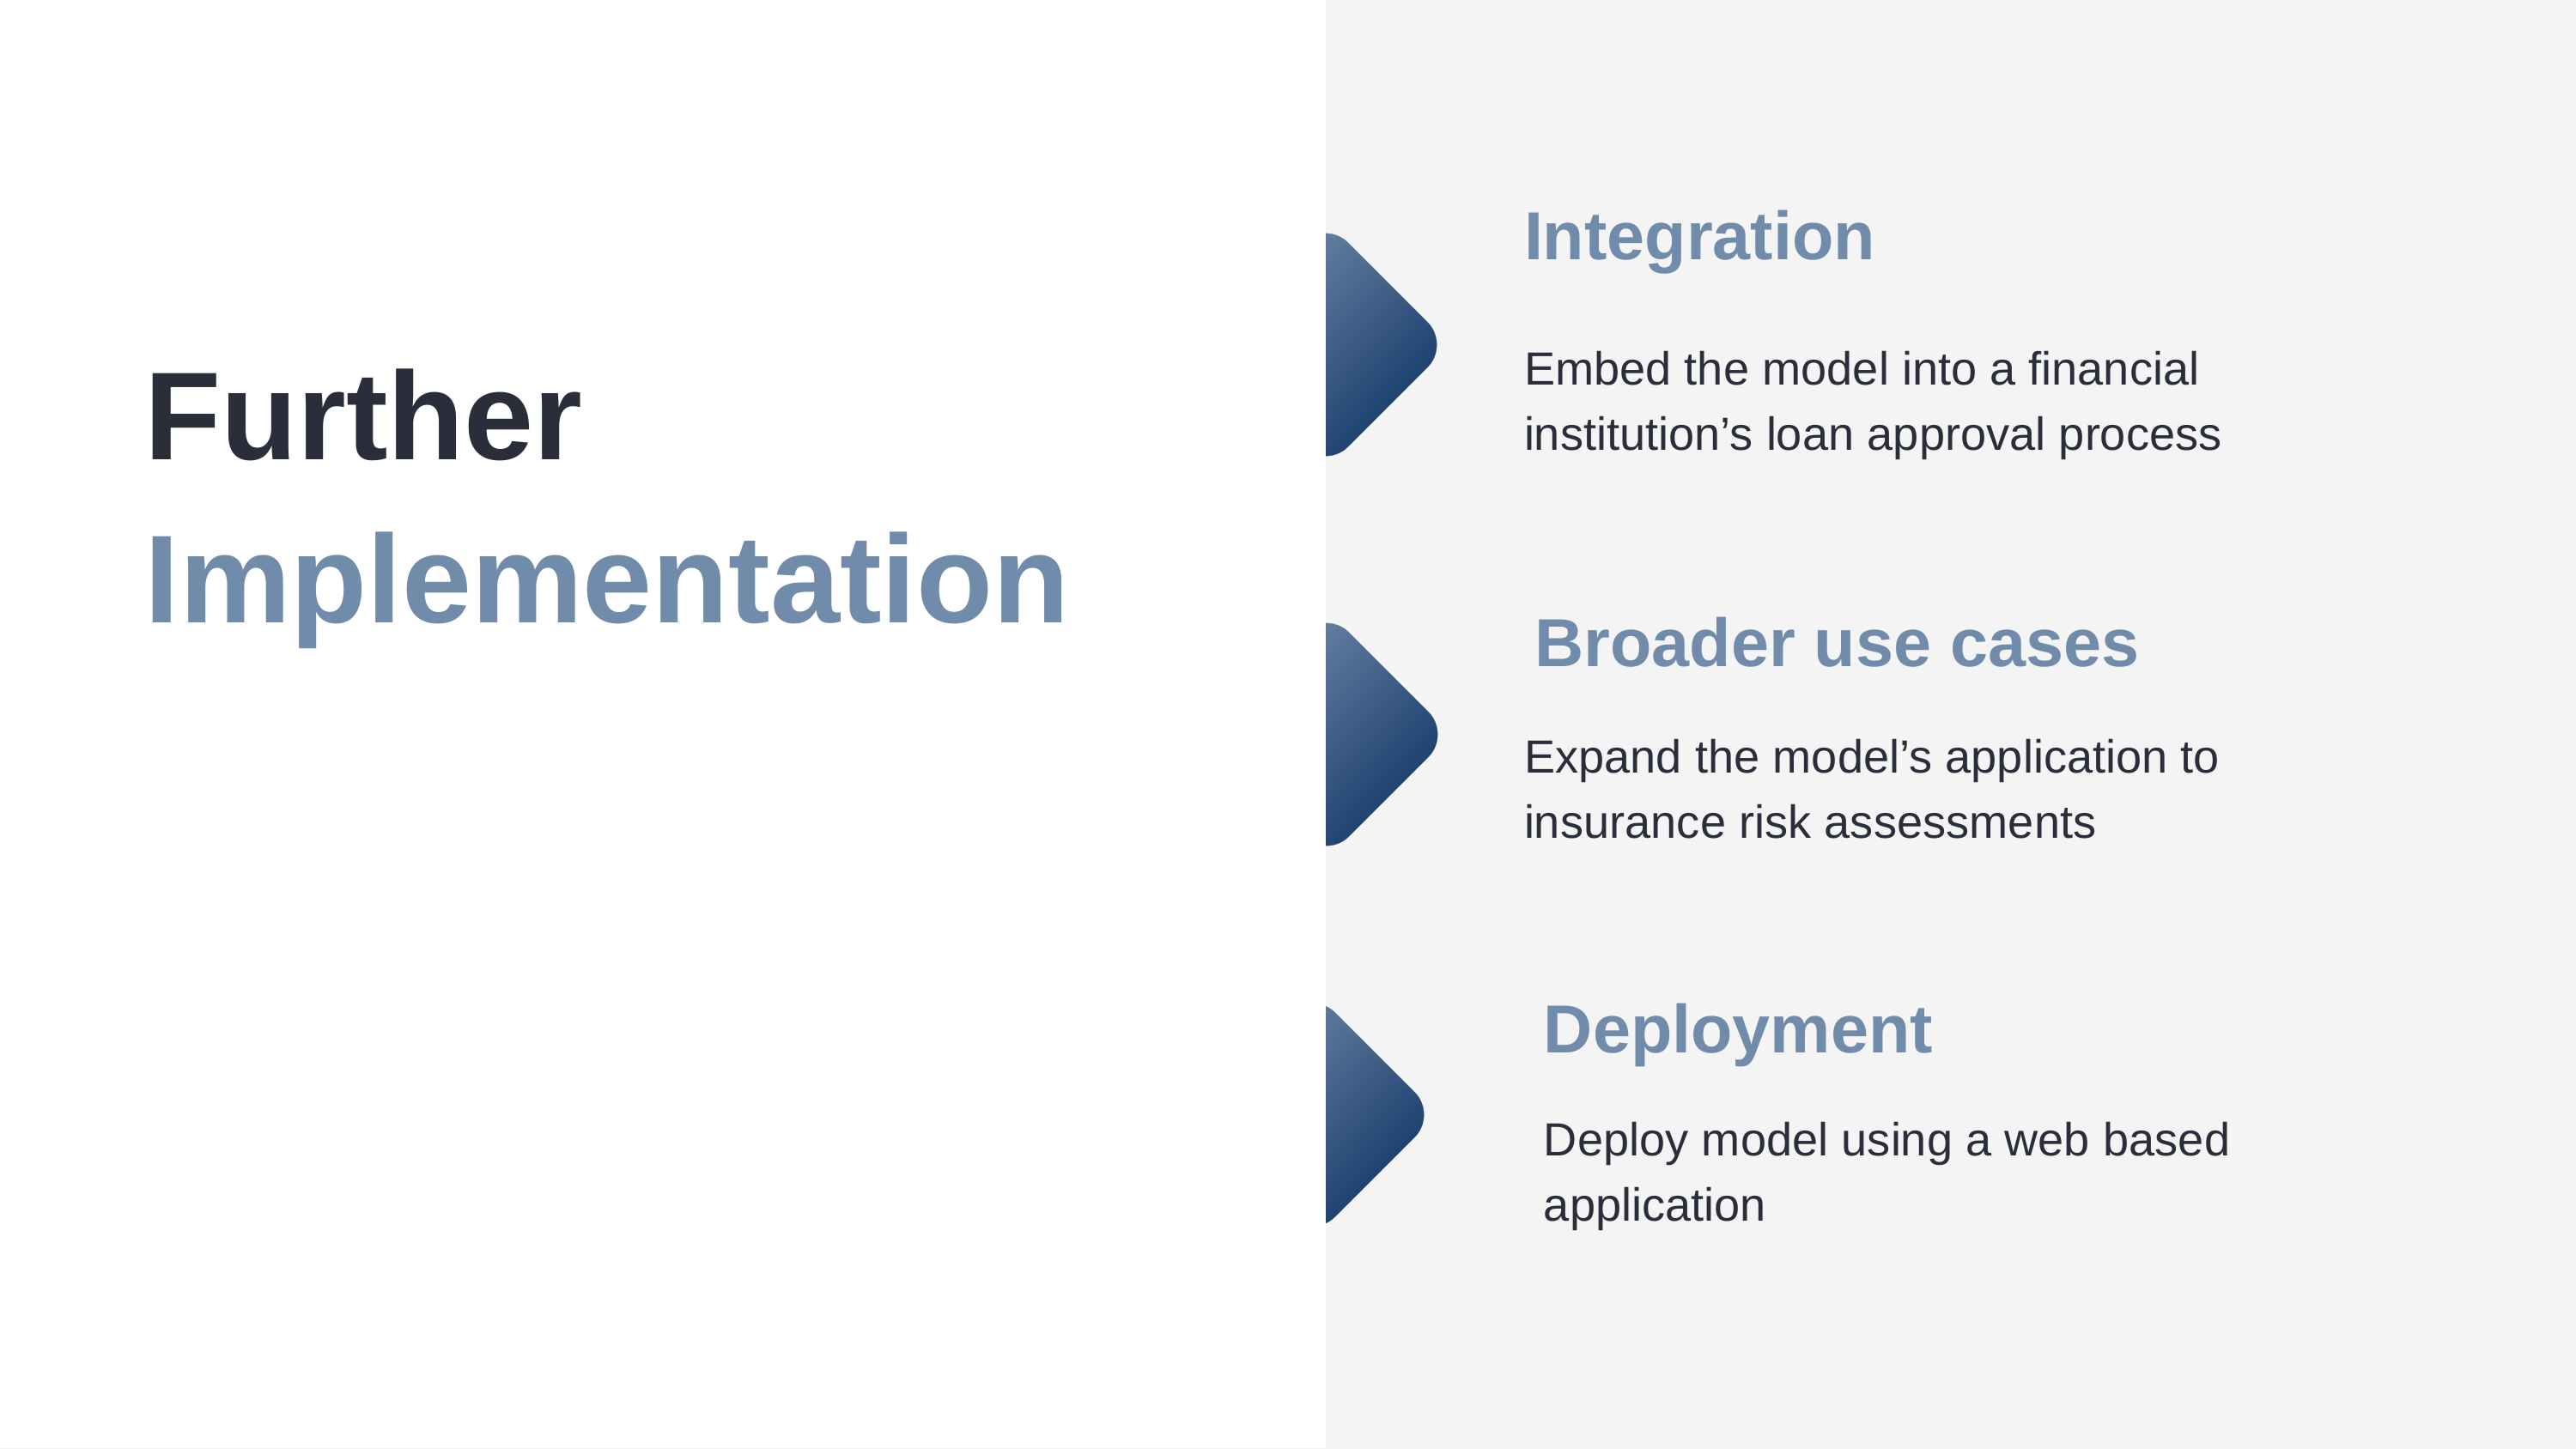

Integration
Embed the model into a financial institution’s loan approval process

Further Implementation

Broader use cases

Expand the model’s application to insurance risk assessments
Deployment
Deploy model using a web based application